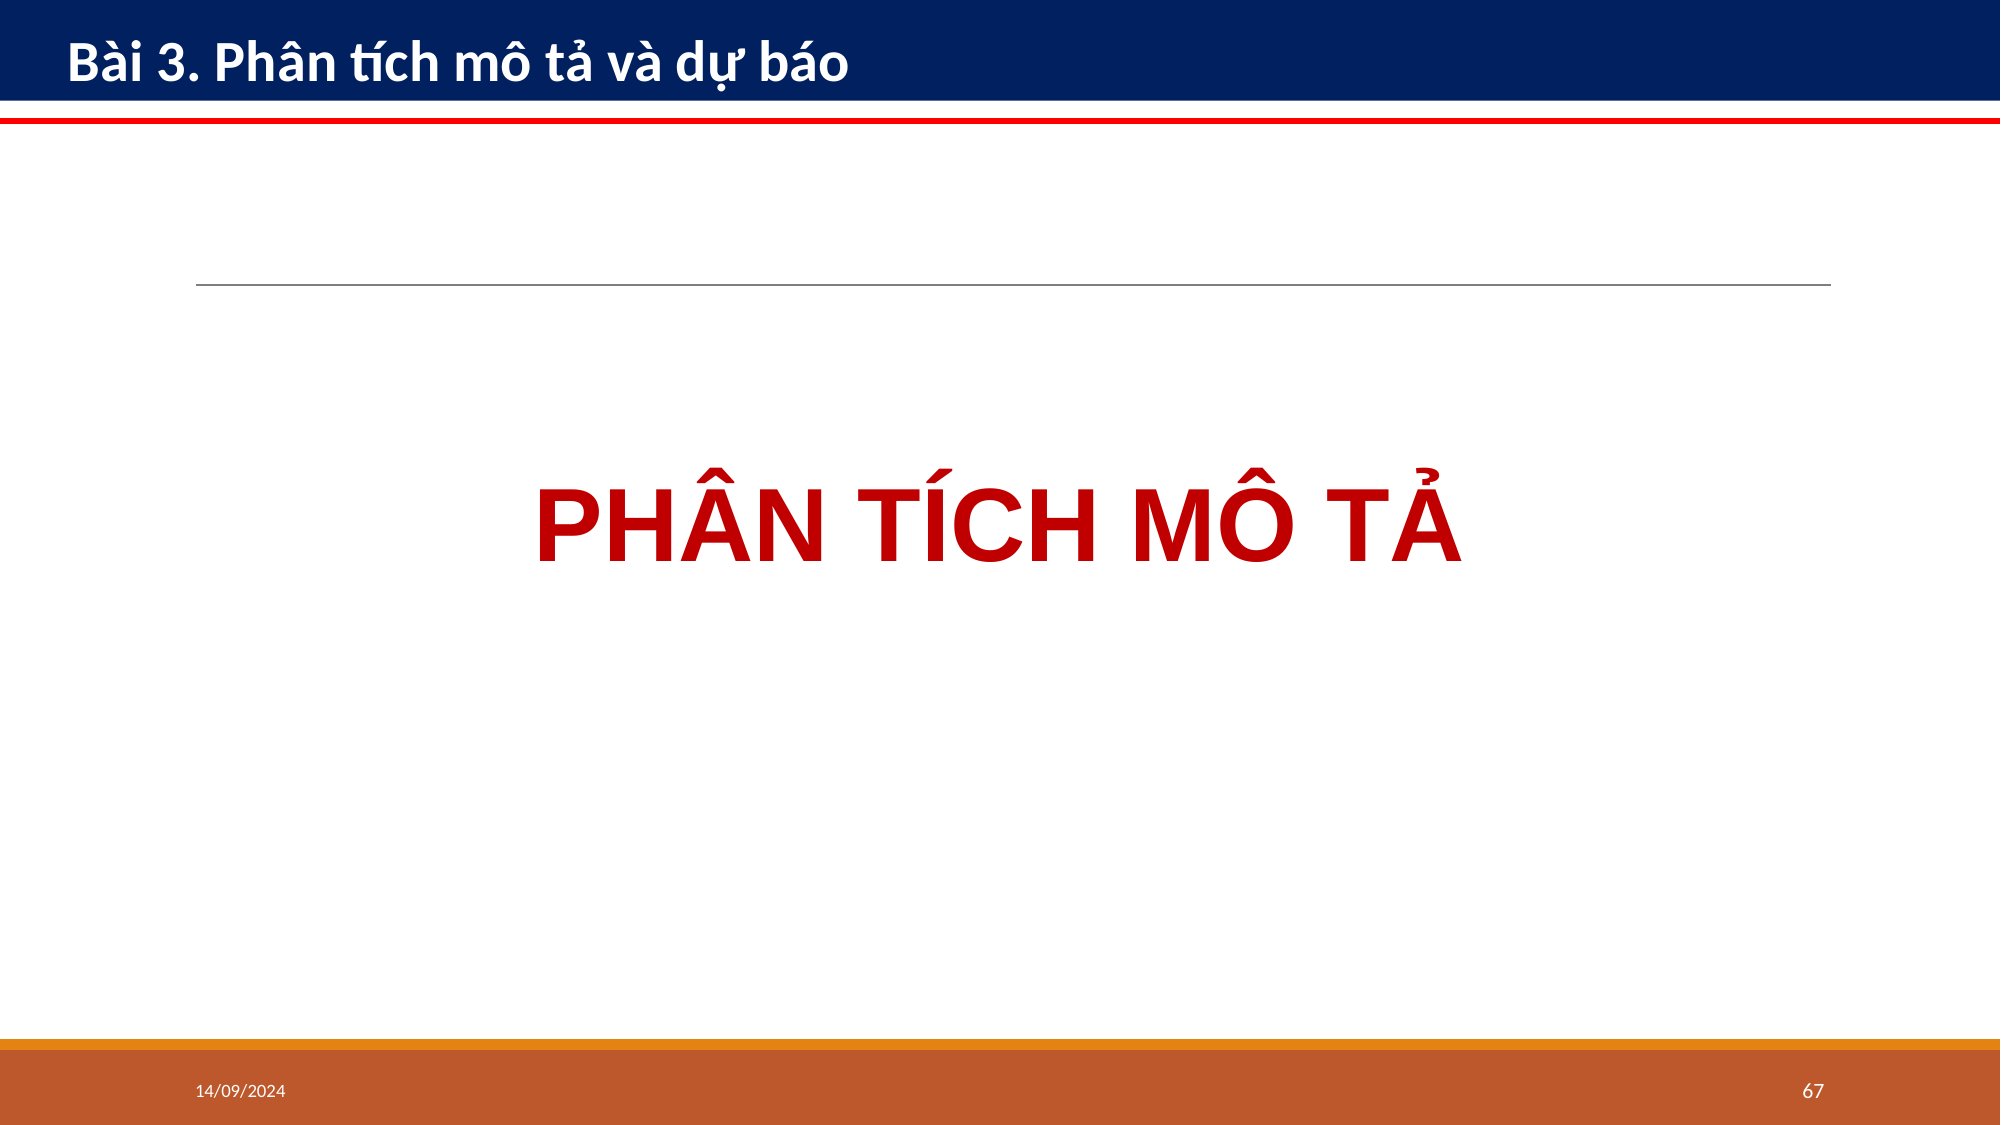

Bài 3. Phân tích mô tả và dự báo
PHÂN TÍCH MÔ TẢ
14/09/2024
67